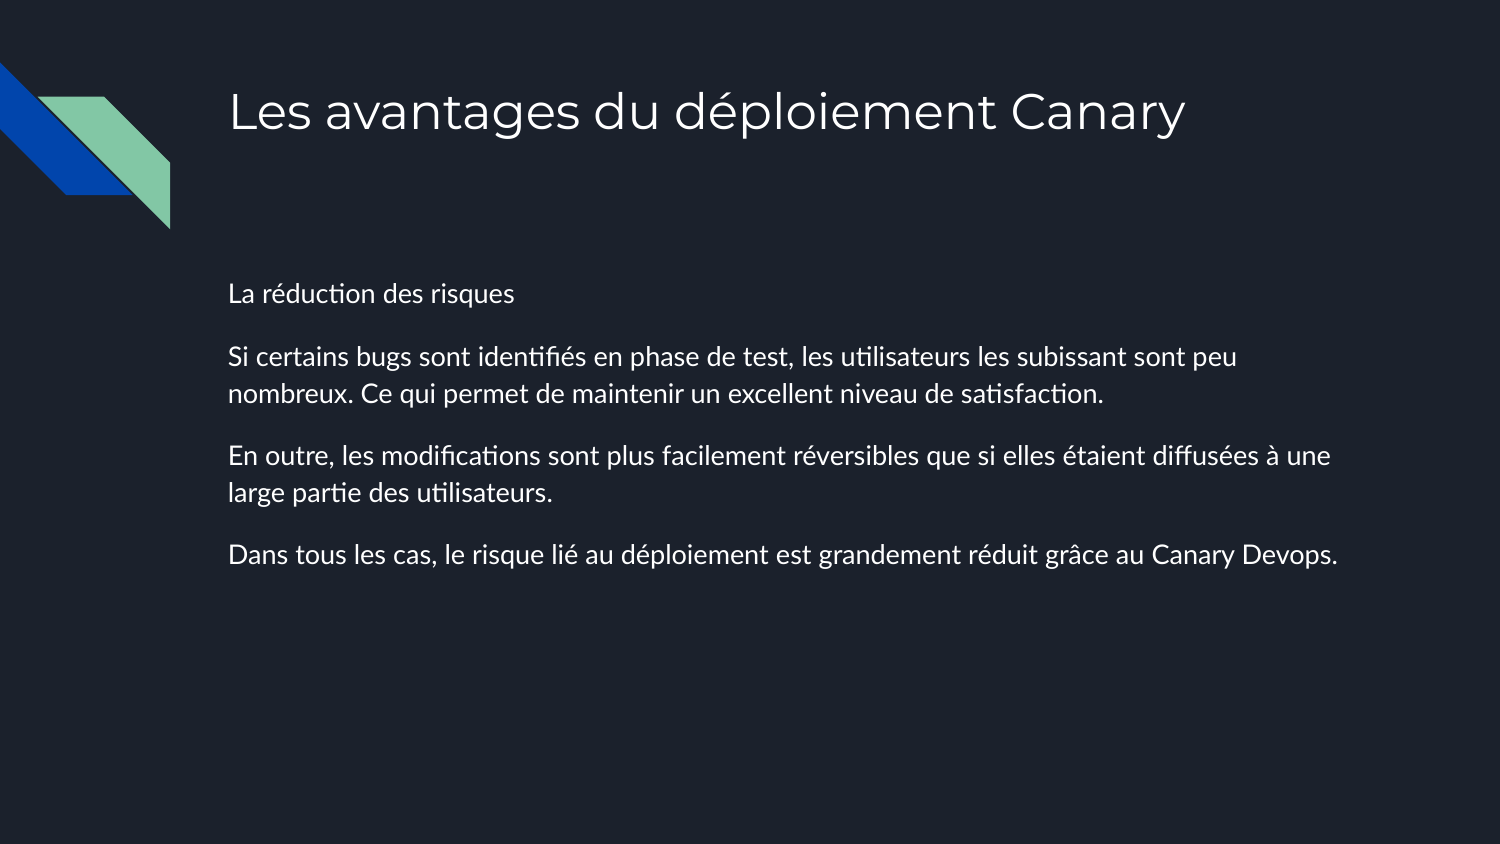

# Les avantages du déploiement Canary
La réduction des risques
Si certains bugs sont identifiés en phase de test, les utilisateurs les subissant sont peu nombreux. Ce qui permet de maintenir un excellent niveau de satisfaction.
En outre, les modifications sont plus facilement réversibles que si elles étaient diffusées à une large partie des utilisateurs.
Dans tous les cas, le risque lié au déploiement est grandement réduit grâce au Canary Devops.